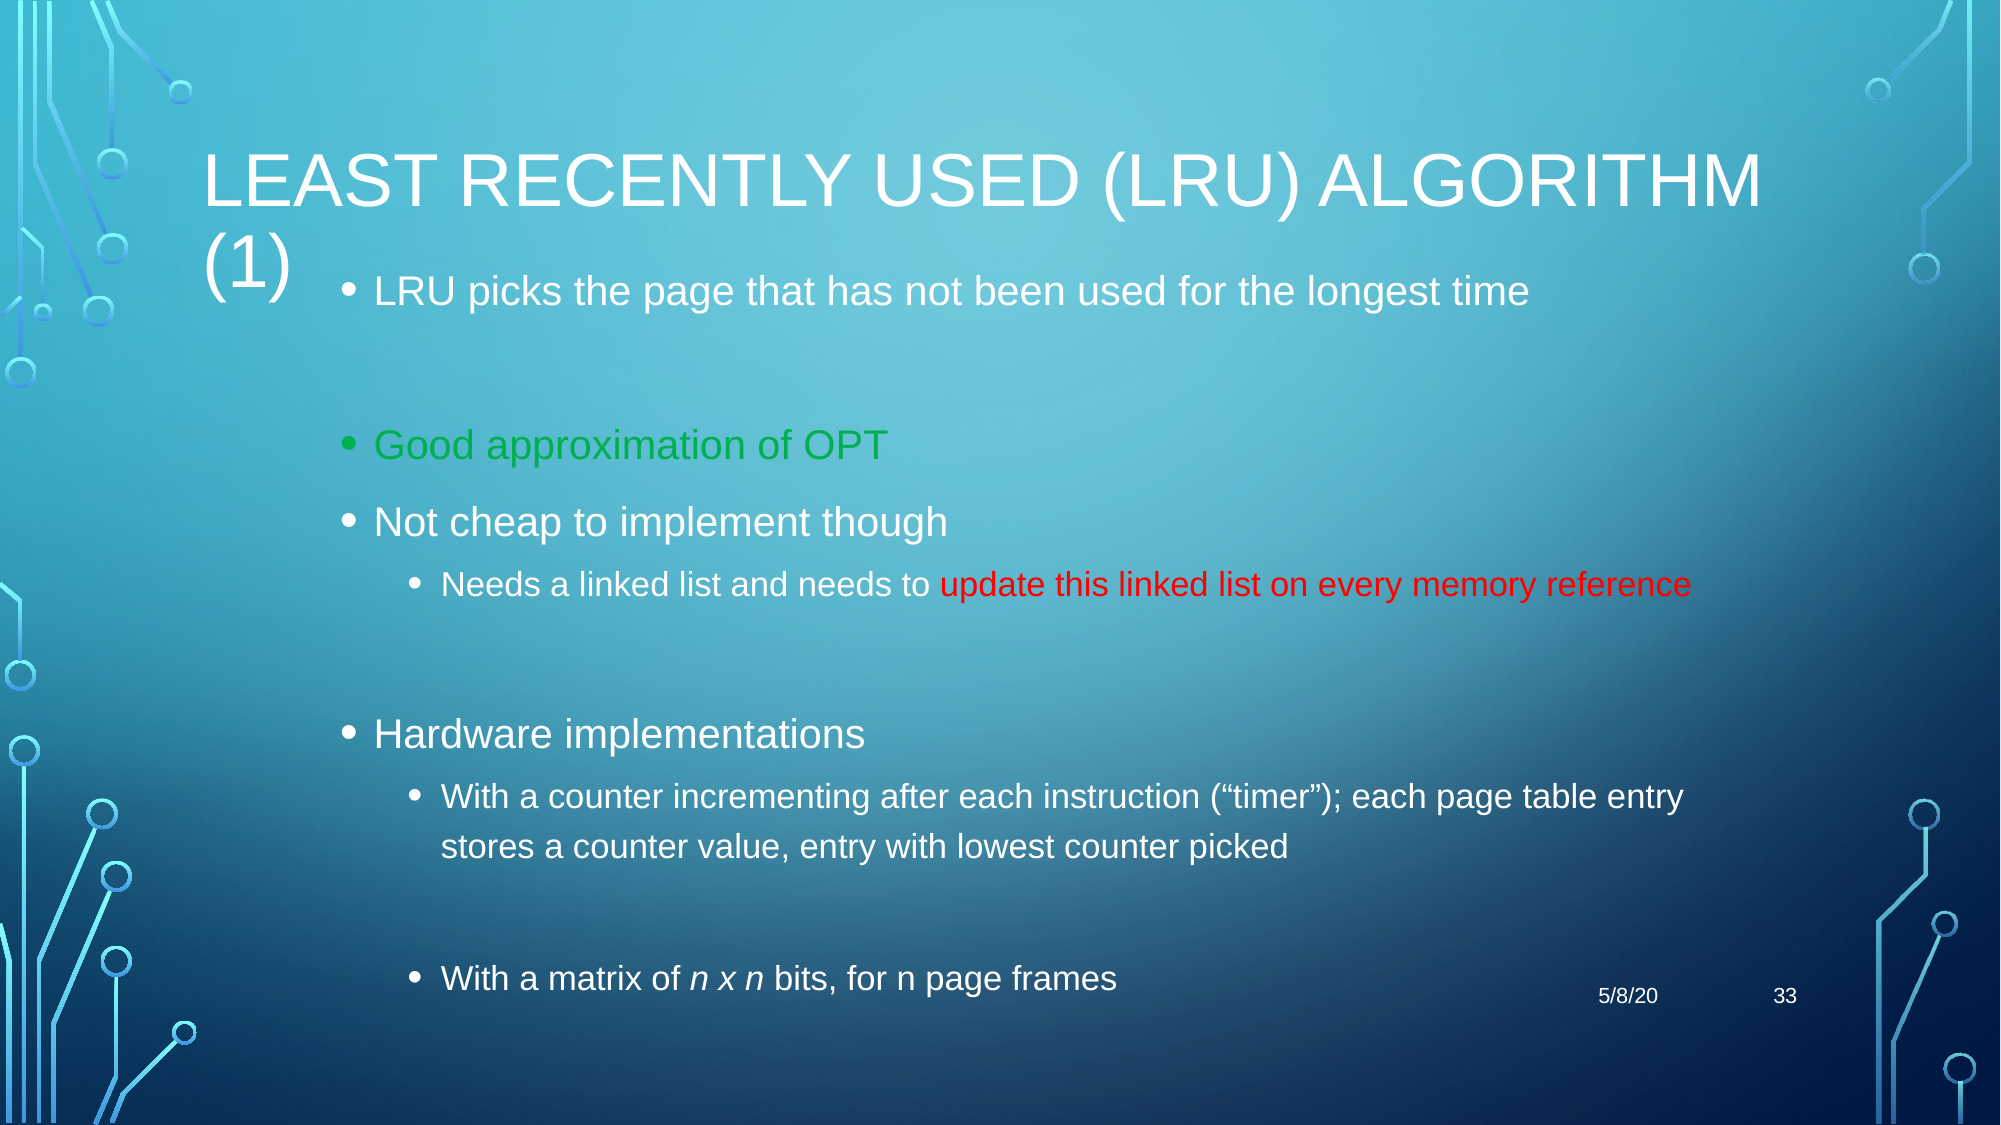

# Least Recently Used (LRU) Algorithm (1)
LRU picks the page that has not been used for the longest time

Good approximation of OPT
Not cheap to implement though
Needs a linked list and needs to update this linked list on every memory reference

Hardware implementations
With a counter incrementing after each instruction (“timer”); each page table entry stores a counter value, entry with lowest counter picked

With a matrix of n x n bits, for n page frames
33
5/8/20